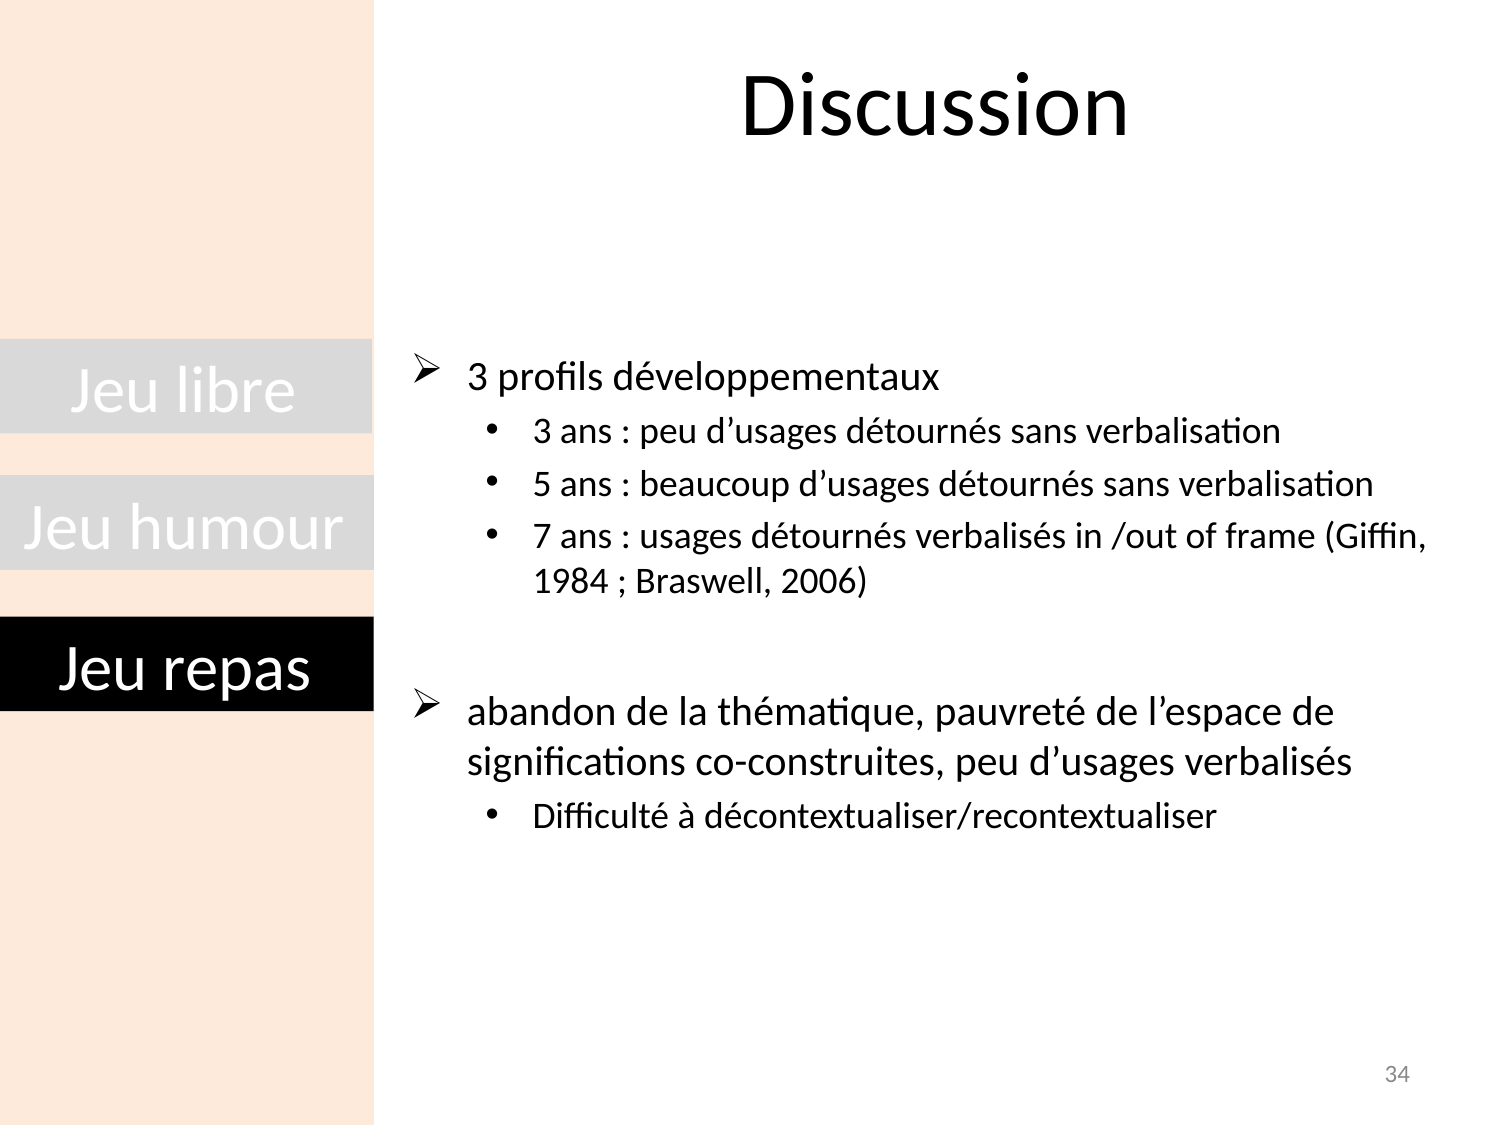

# Discussion

3 profils développementaux
3 ans : peu d’usages détournés sans verbalisation
5 ans : beaucoup d’usages détournés sans verbalisation
7 ans : usages détournés verbalisés in /out of frame (Giffin, 1984 ; Braswell, 2006)

abandon de la thématique, pauvreté de l’espace de significations co-construites, peu d’usages verbalisés
Difficulté à décontextualiser/recontextualiser

Jeu libre
Jeu humour
Jeu repas
34